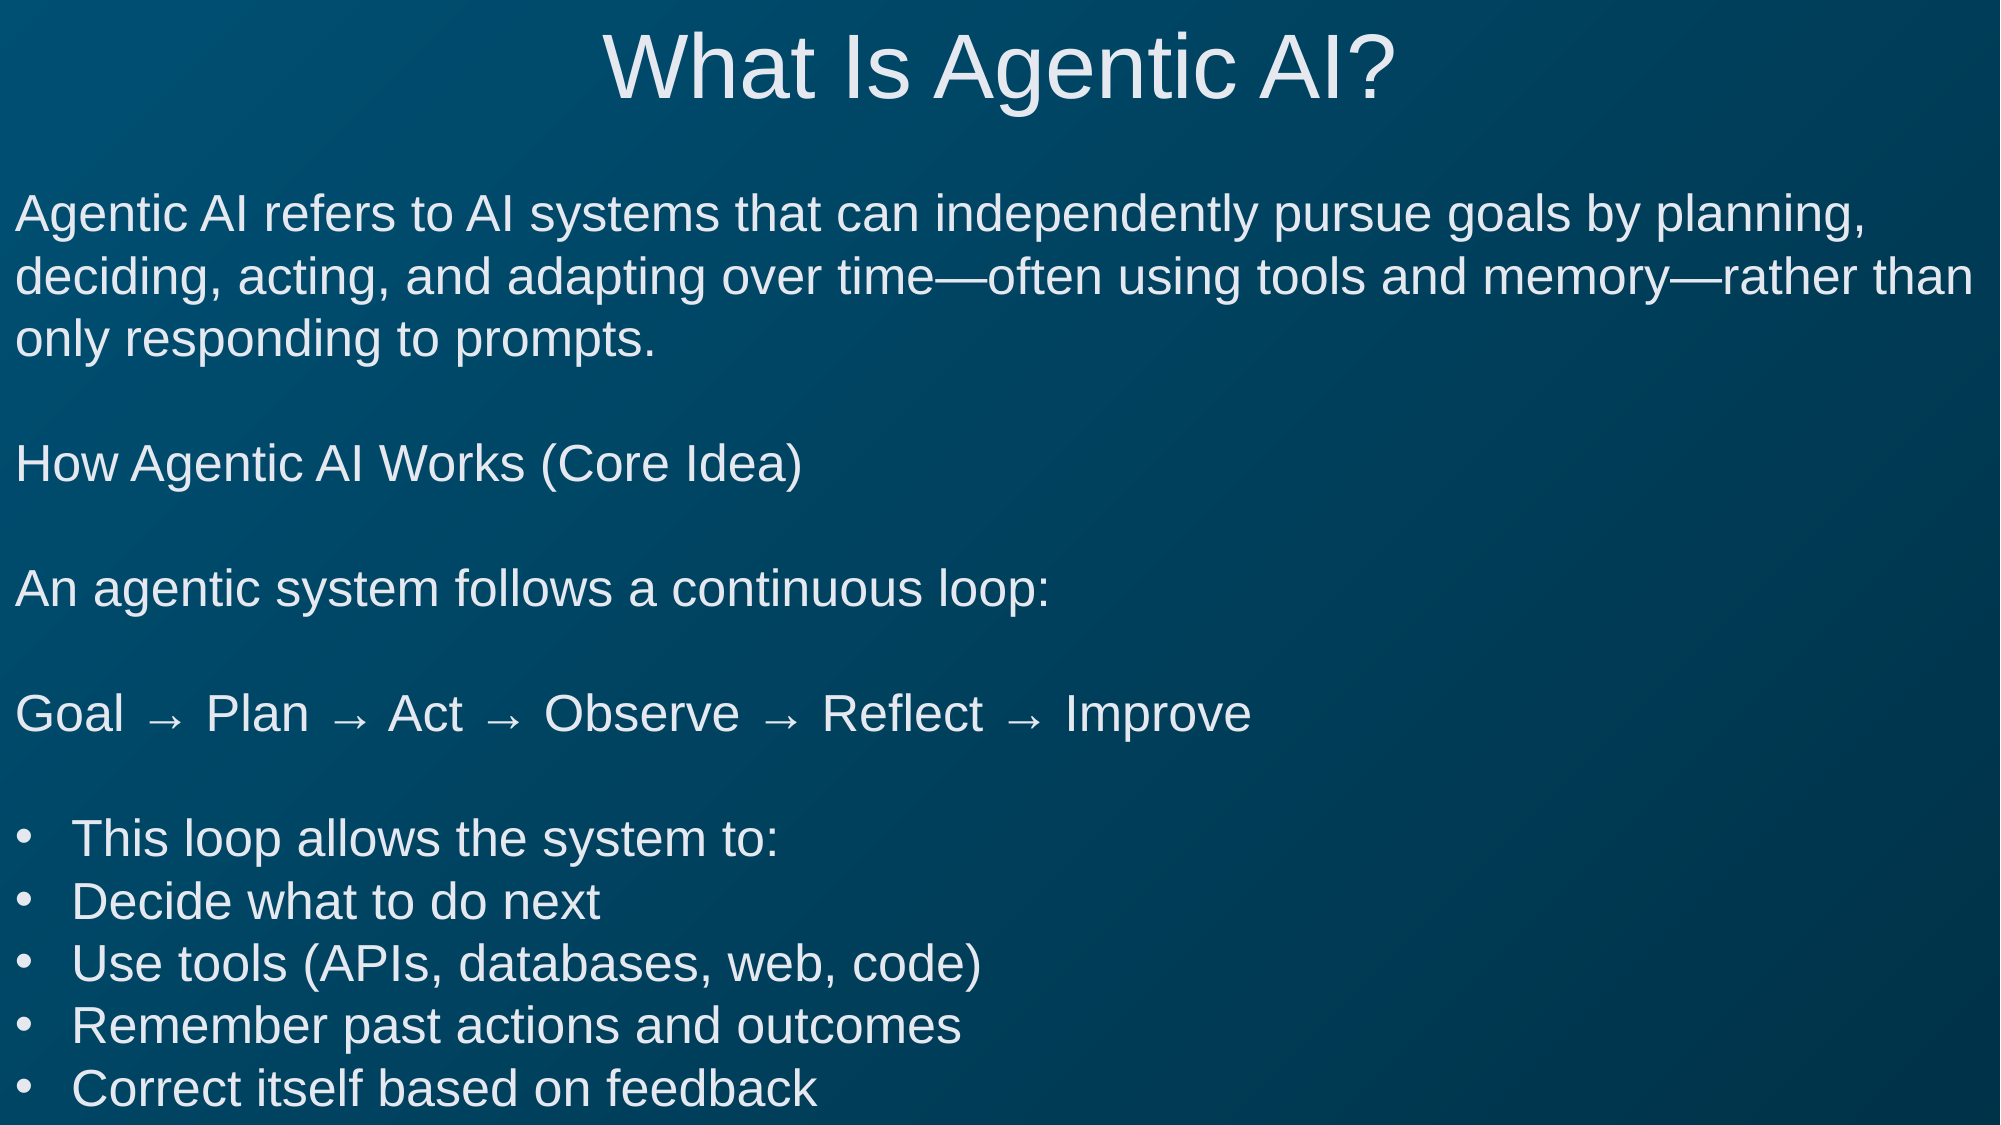

What Is Agentic AI?

Agentic AI refers to AI systems that can independently pursue goals by planning, deciding, acting, and adapting over time—often using tools and memory—rather than only responding to prompts.

How Agentic AI Works (Core Idea)

An agentic system follows a continuous loop:

Goal → Plan → Act → Observe → Reflect → Improve

This loop allows the system to:
Decide what to do next
Use tools (APIs, databases, web, code)
Remember past actions and outcomes
Correct itself based on feedback